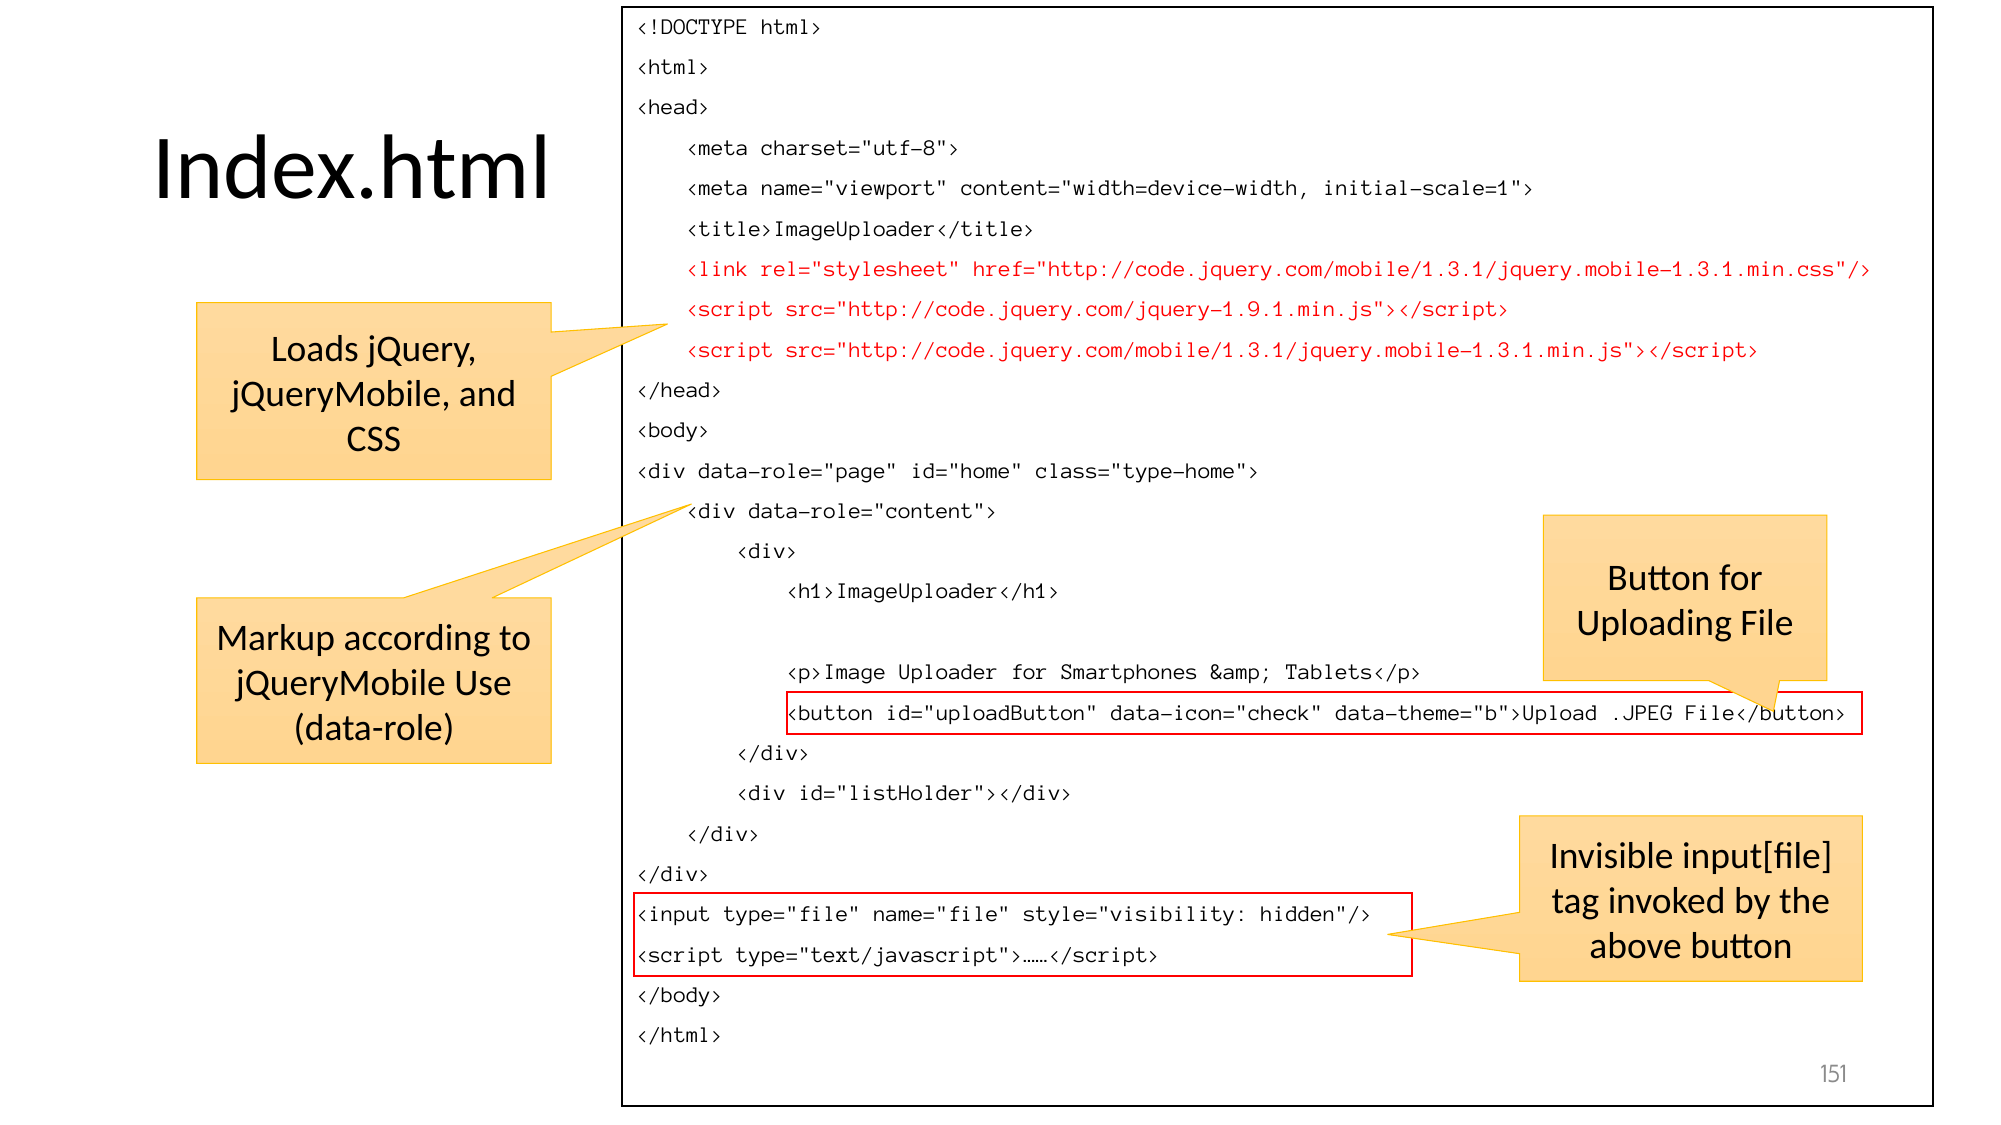

<!DOCTYPE html>
<html>
<head>
    <meta charset="utf-8">
    <meta name="viewport" content="width=device-width, initial-scale=1">
    <title>ImageUploader</title>
    <link rel="stylesheet" href="http://code.jquery.com/mobile/1.3.1/jquery.mobile-1.3.1.min.css"/>
    <script src="http://code.jquery.com/jquery-1.9.1.min.js"></script>
    <script src="http://code.jquery.com/mobile/1.3.1/jquery.mobile-1.3.1.min.js"></script>
</head>
<body>
<div data-role="page" id="home" class="type-home">
    <div data-role="content">
        <div>
            <h1>ImageUploader</h1>

            <p>Image Uploader for Smartphones &amp; Tablets</p>
            <button id="uploadButton" data-icon="check" data-theme="b">Upload .JPEG File</button>
        </div>
        <div id="listHolder"></div>
    </div>
</div>
<input type="file" name="file" style="visibility: hidden"/>
<script type="text/javascript">……</script>
</body>
</html>
# Index.html
Loads jQuery, jQueryMobile, and CSS
Button for Uploading File
Markup according to jQueryMobile Use
(data-role)

Invisible input[file] tag invoked by the above button

151